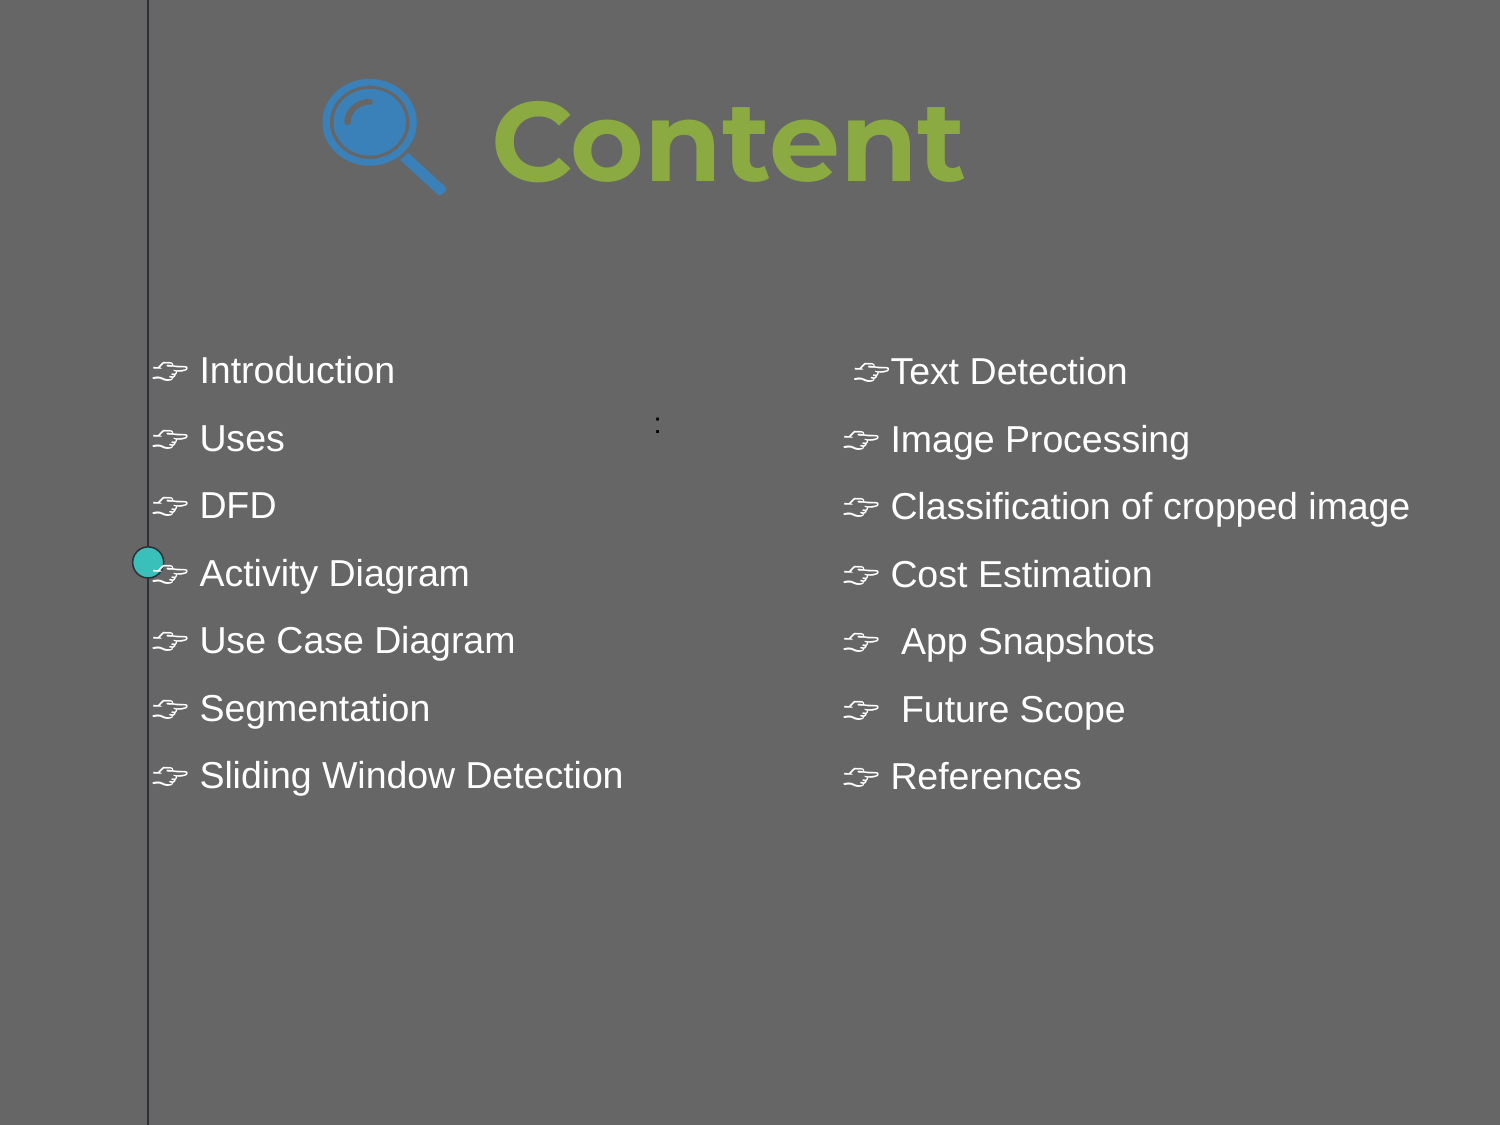

Content

👉 Introduction
👉 Uses
👉 DFD
👉 Activity Diagram
👉 Use Case Diagram
👉 Segmentation
👉 Sliding Window Detection

 👉Text Detection
👉 Image Processing
👉 Classification of cropped image
👉 Cost Estimation
👉  App Snapshots
👉  Future Scope
👉 References

: